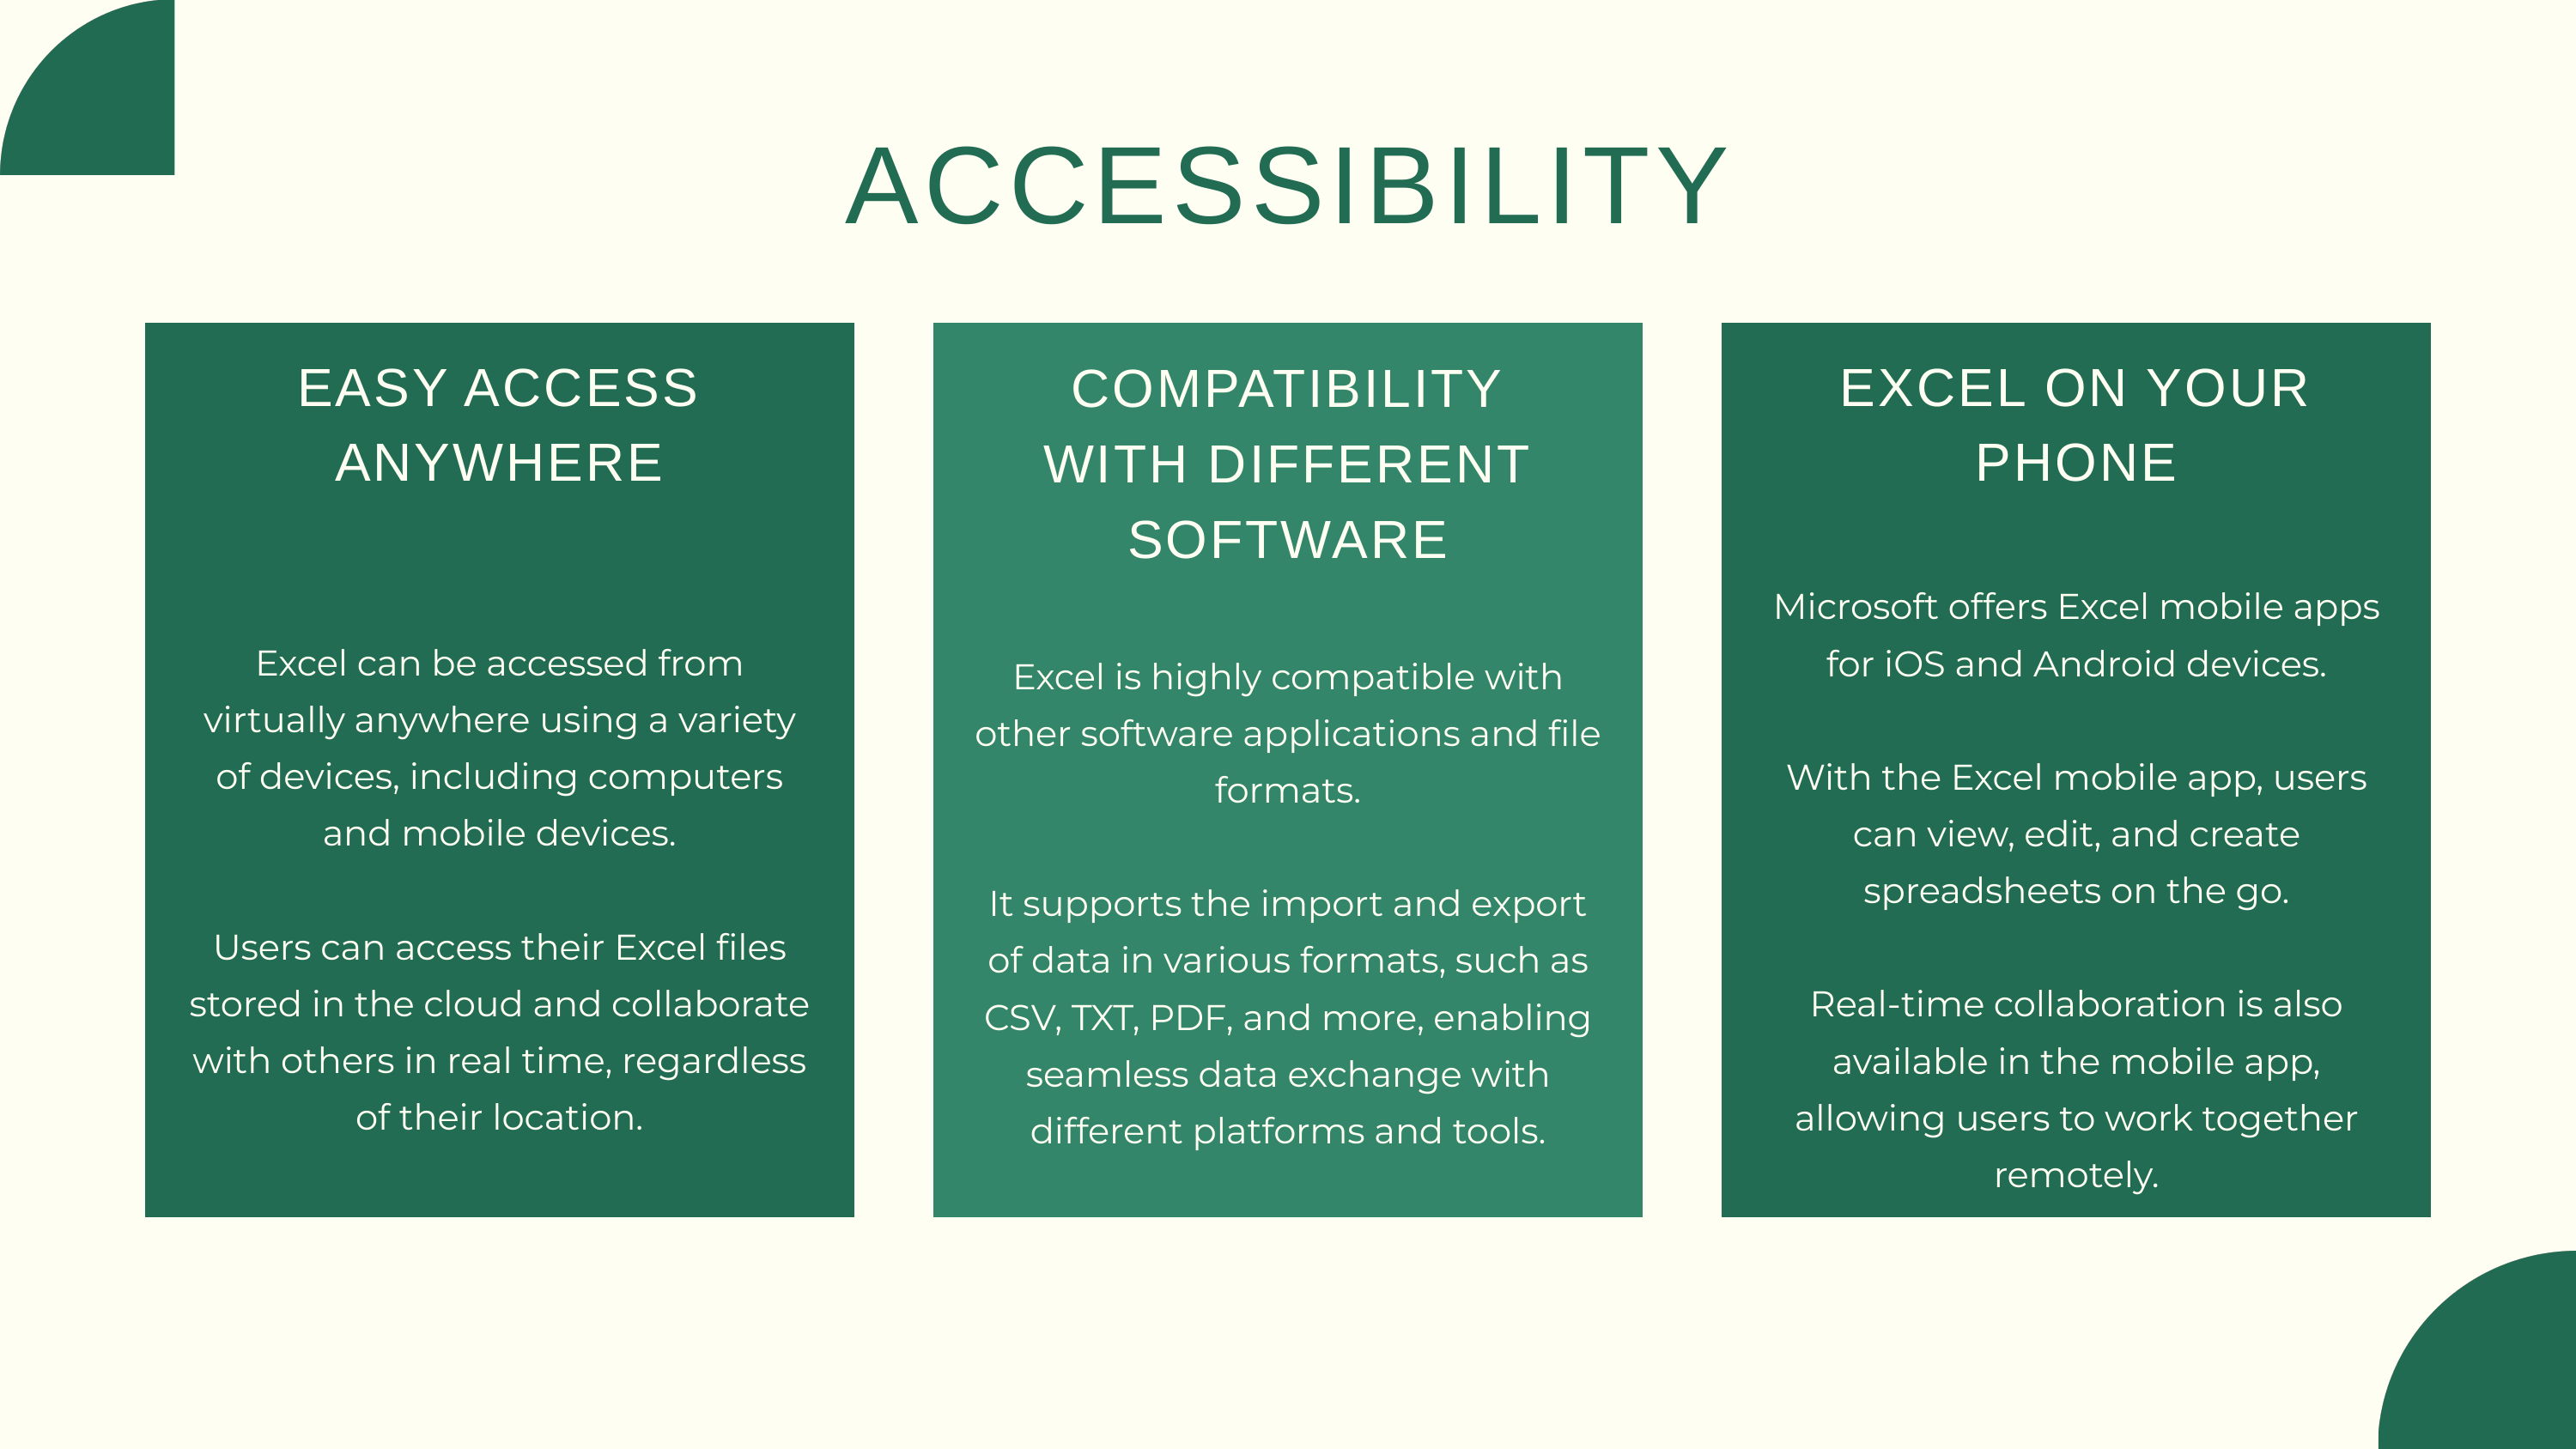

ACCESSIBILITY

EASY ACCESS ANYWHERE
Excel can be accessed from virtually anywhere using a variety of devices, including computers and mobile devices.

Users can access their Excel files stored in the cloud and collaborate with others in real time, regardless of their location.

COMPATIBILITY WITH DIFFERENT SOFTWARE
Excel is highly compatible with other software applications and file formats.

It supports the import and export of data in various formats, such as CSV, TXT, PDF, and more, enabling seamless data exchange with different platforms and tools.

EXCEL ON YOUR PHONE
Microsoft offers Excel mobile apps for iOS and Android devices.

With the Excel mobile app, users can view, edit, and create spreadsheets on the go.

Real-time collaboration is also available in the mobile app, allowing users to work together remotely.